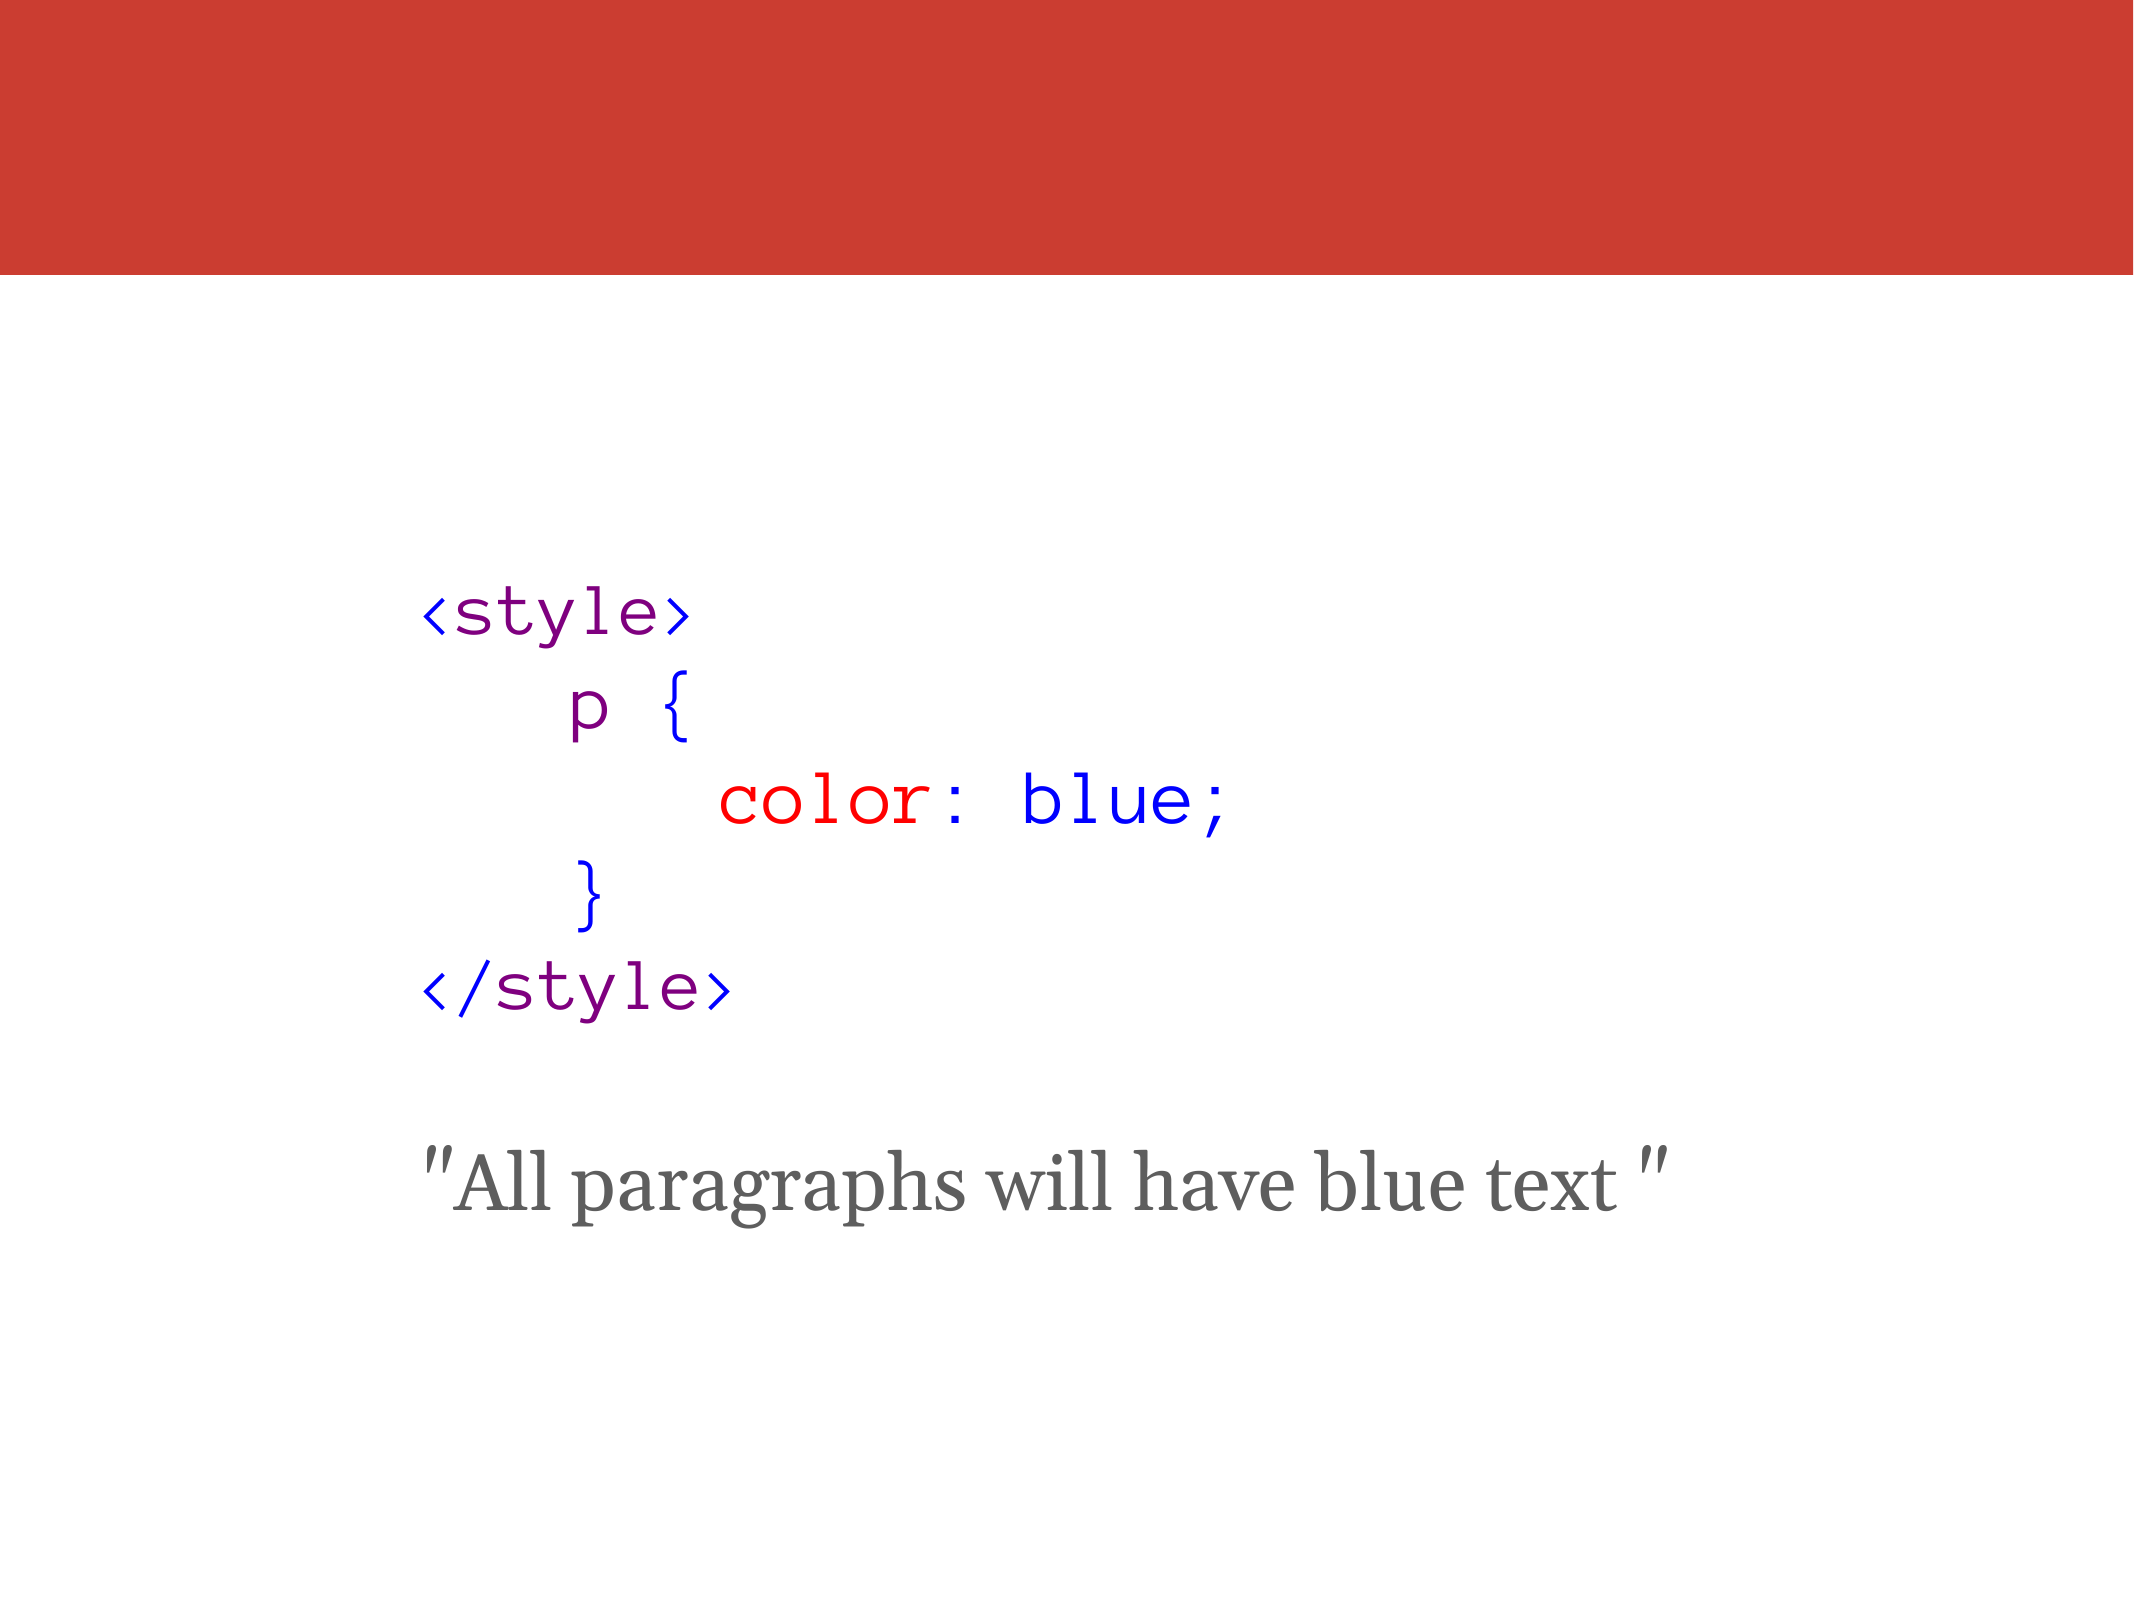

<style>
	p {
		color: blue;
	}
</style>

"All paragraphs will have blue text "
# ANATOMY OF A CSS RULE